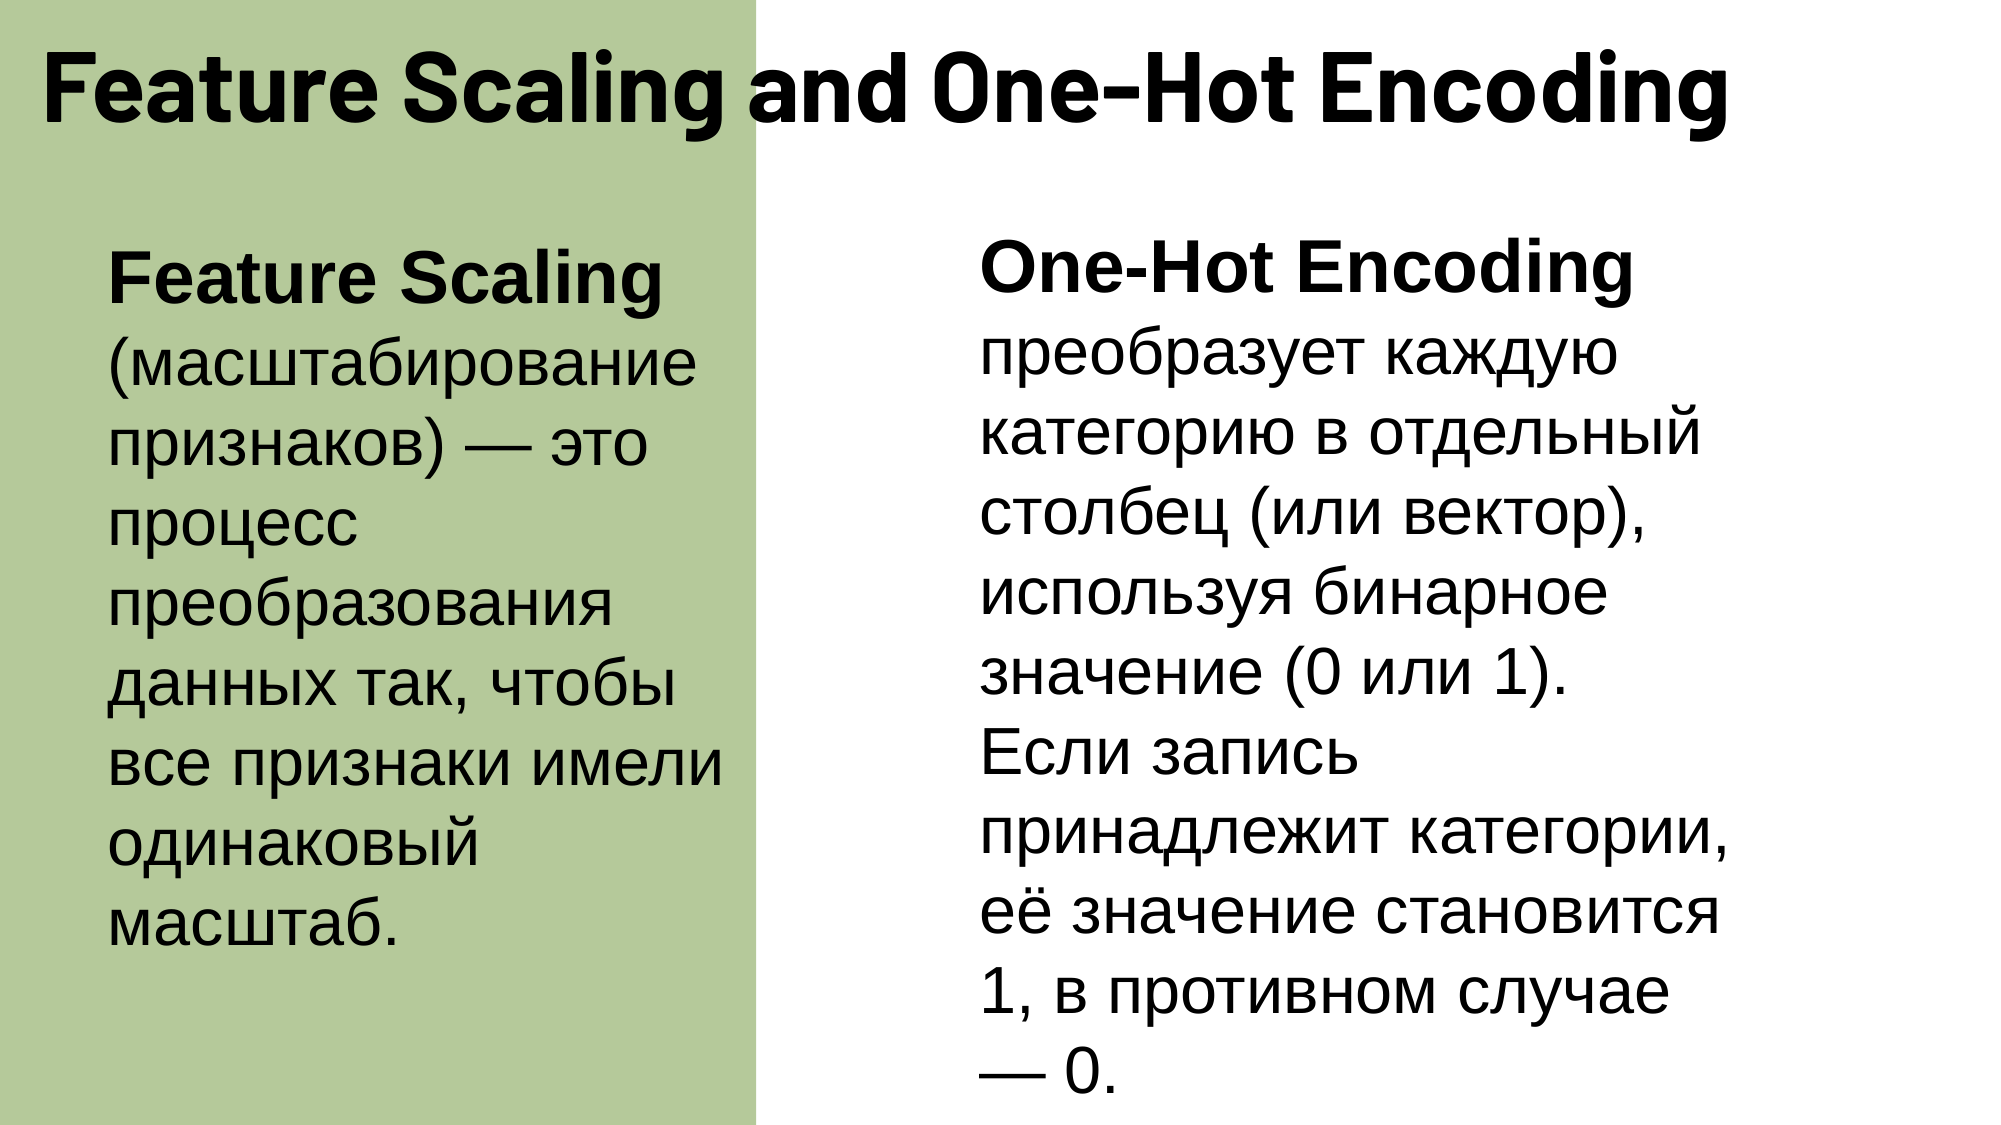

Feature Scaling and One-Hot Encoding
One-Hot Encoding преобразует каждую категорию в отдельный столбец (или вектор), используя бинарное значение (0 или 1). Если запись принадлежит категории, её значение становится 1, в противном случае — 0.
Feature Scaling (масштабирование признаков) — это процесс преобразования данных так, чтобы все признаки имели одинаковый масштаб.